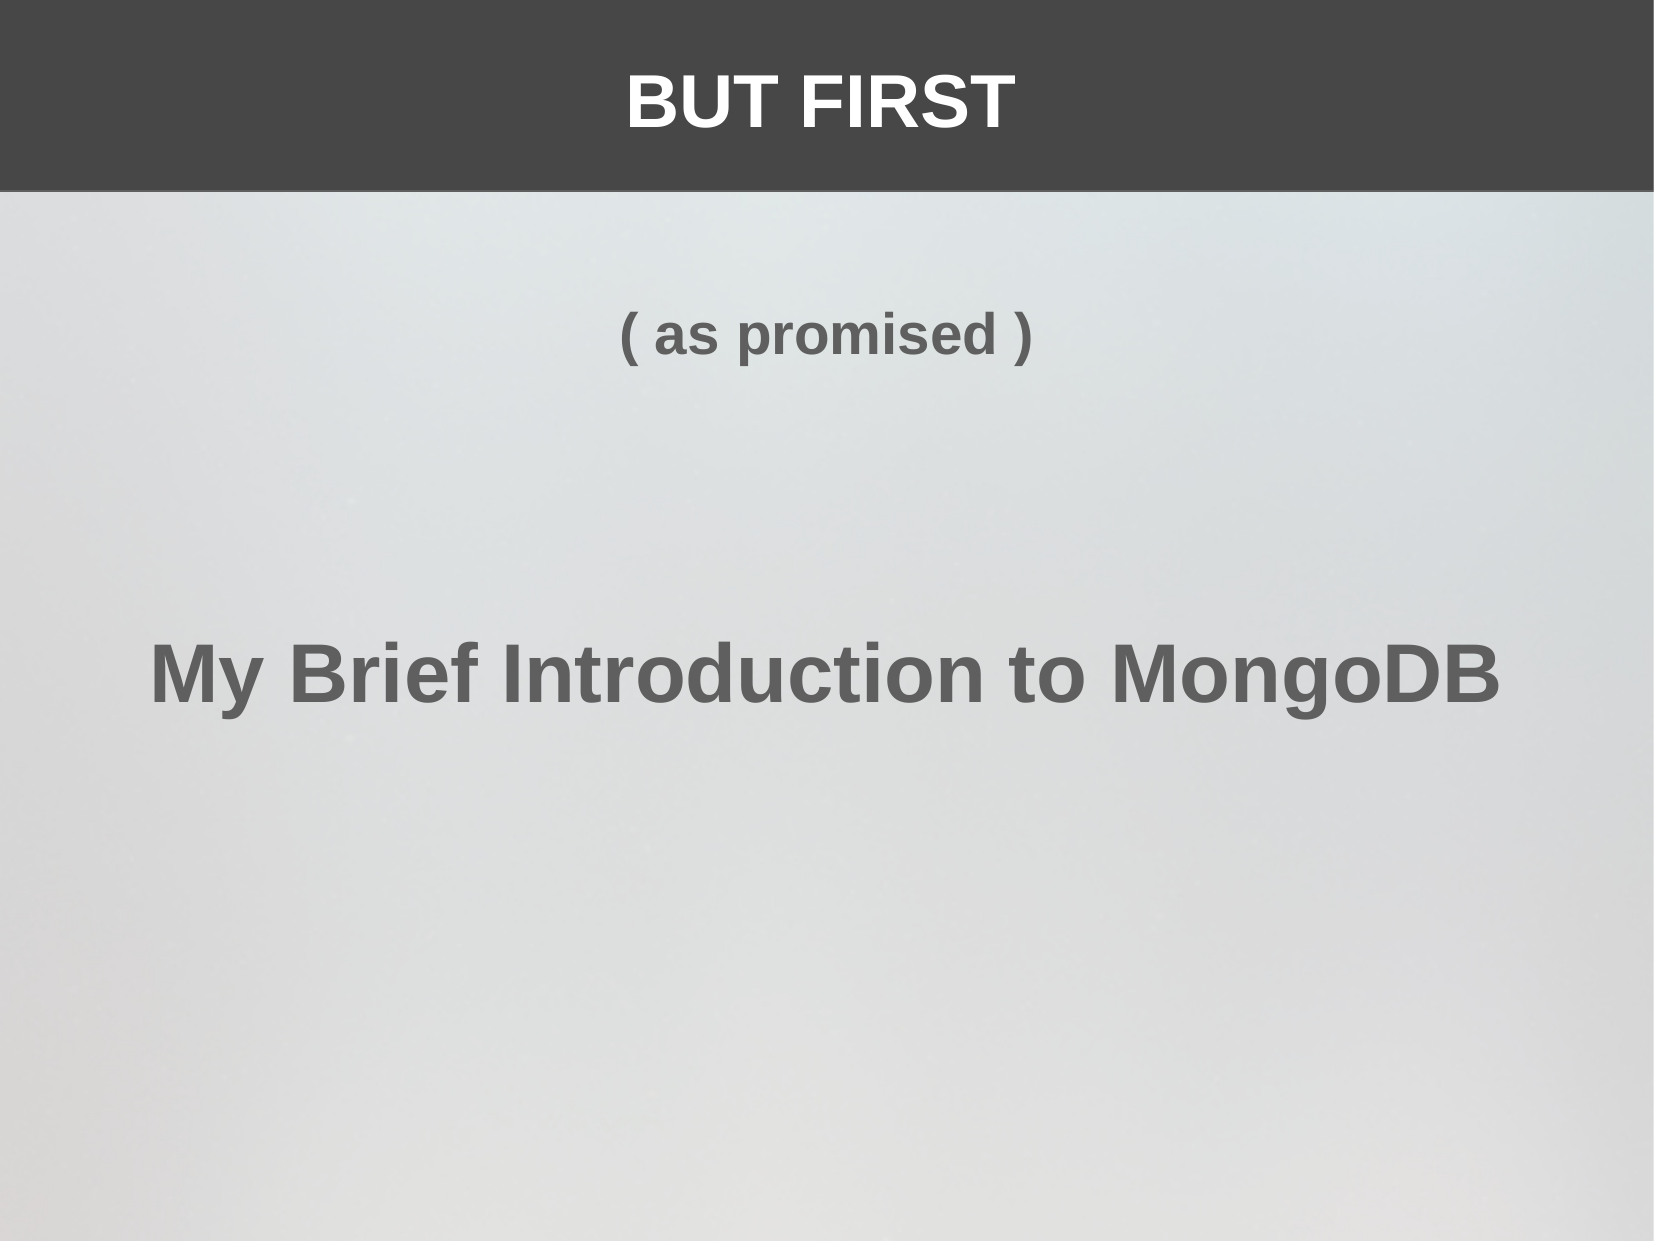

BUT FIRST
( as promised )

My Brief Introduction to MongoDB